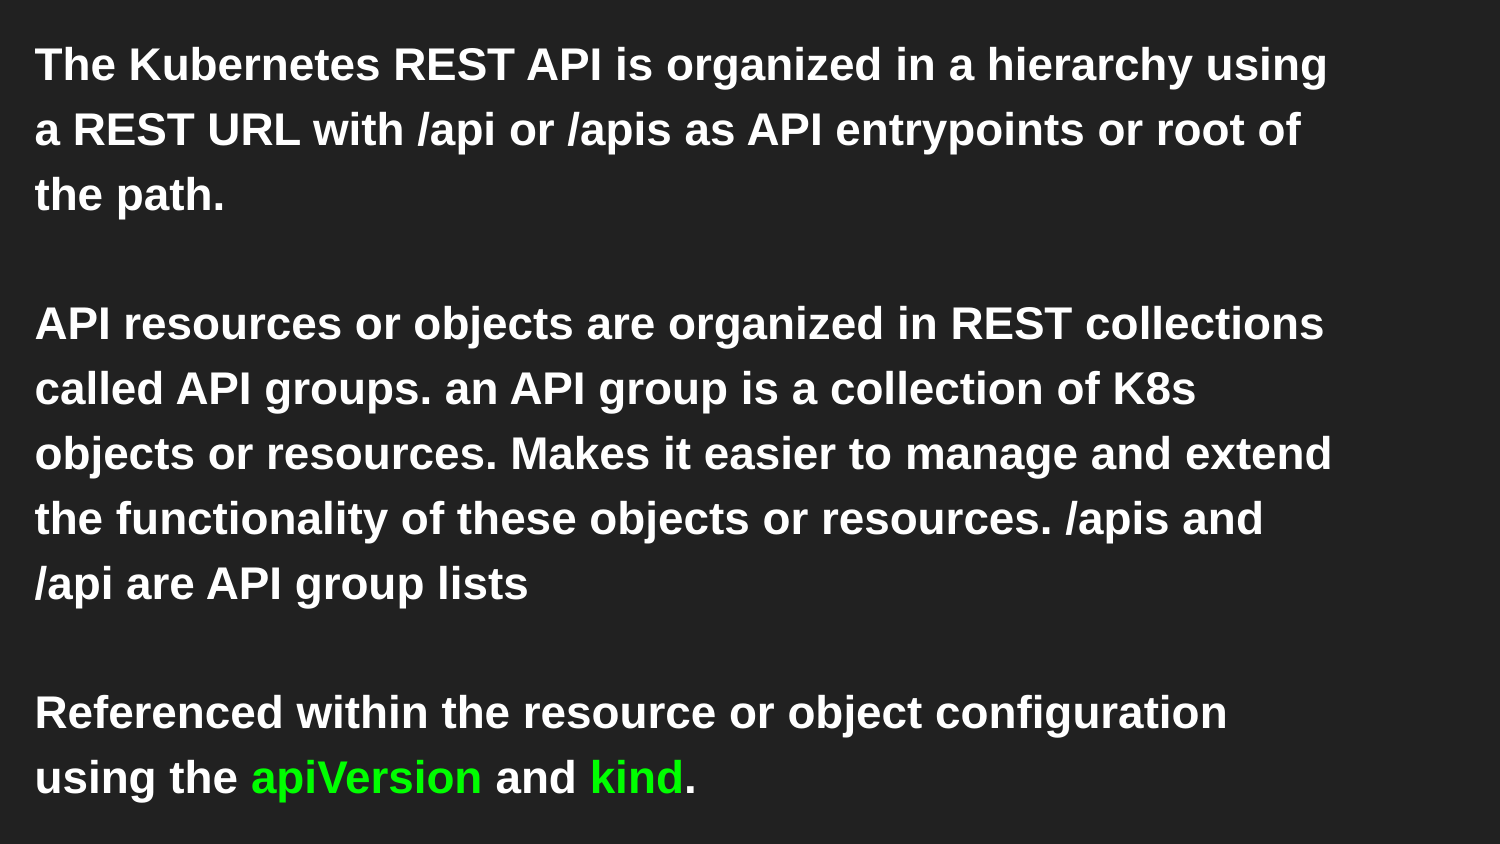

The Kubernetes REST API is organized in a hierarchy using a REST URL with /api or /apis as API entrypoints or root of the path.

API resources or objects are organized in REST collections called API groups. an API group is a collection of K8s objects or resources. Makes it easier to manage and extend the functionality of these objects or resources. /apis and /api are API group lists

Referenced within the resource or object configuration using the apiVersion and kind.